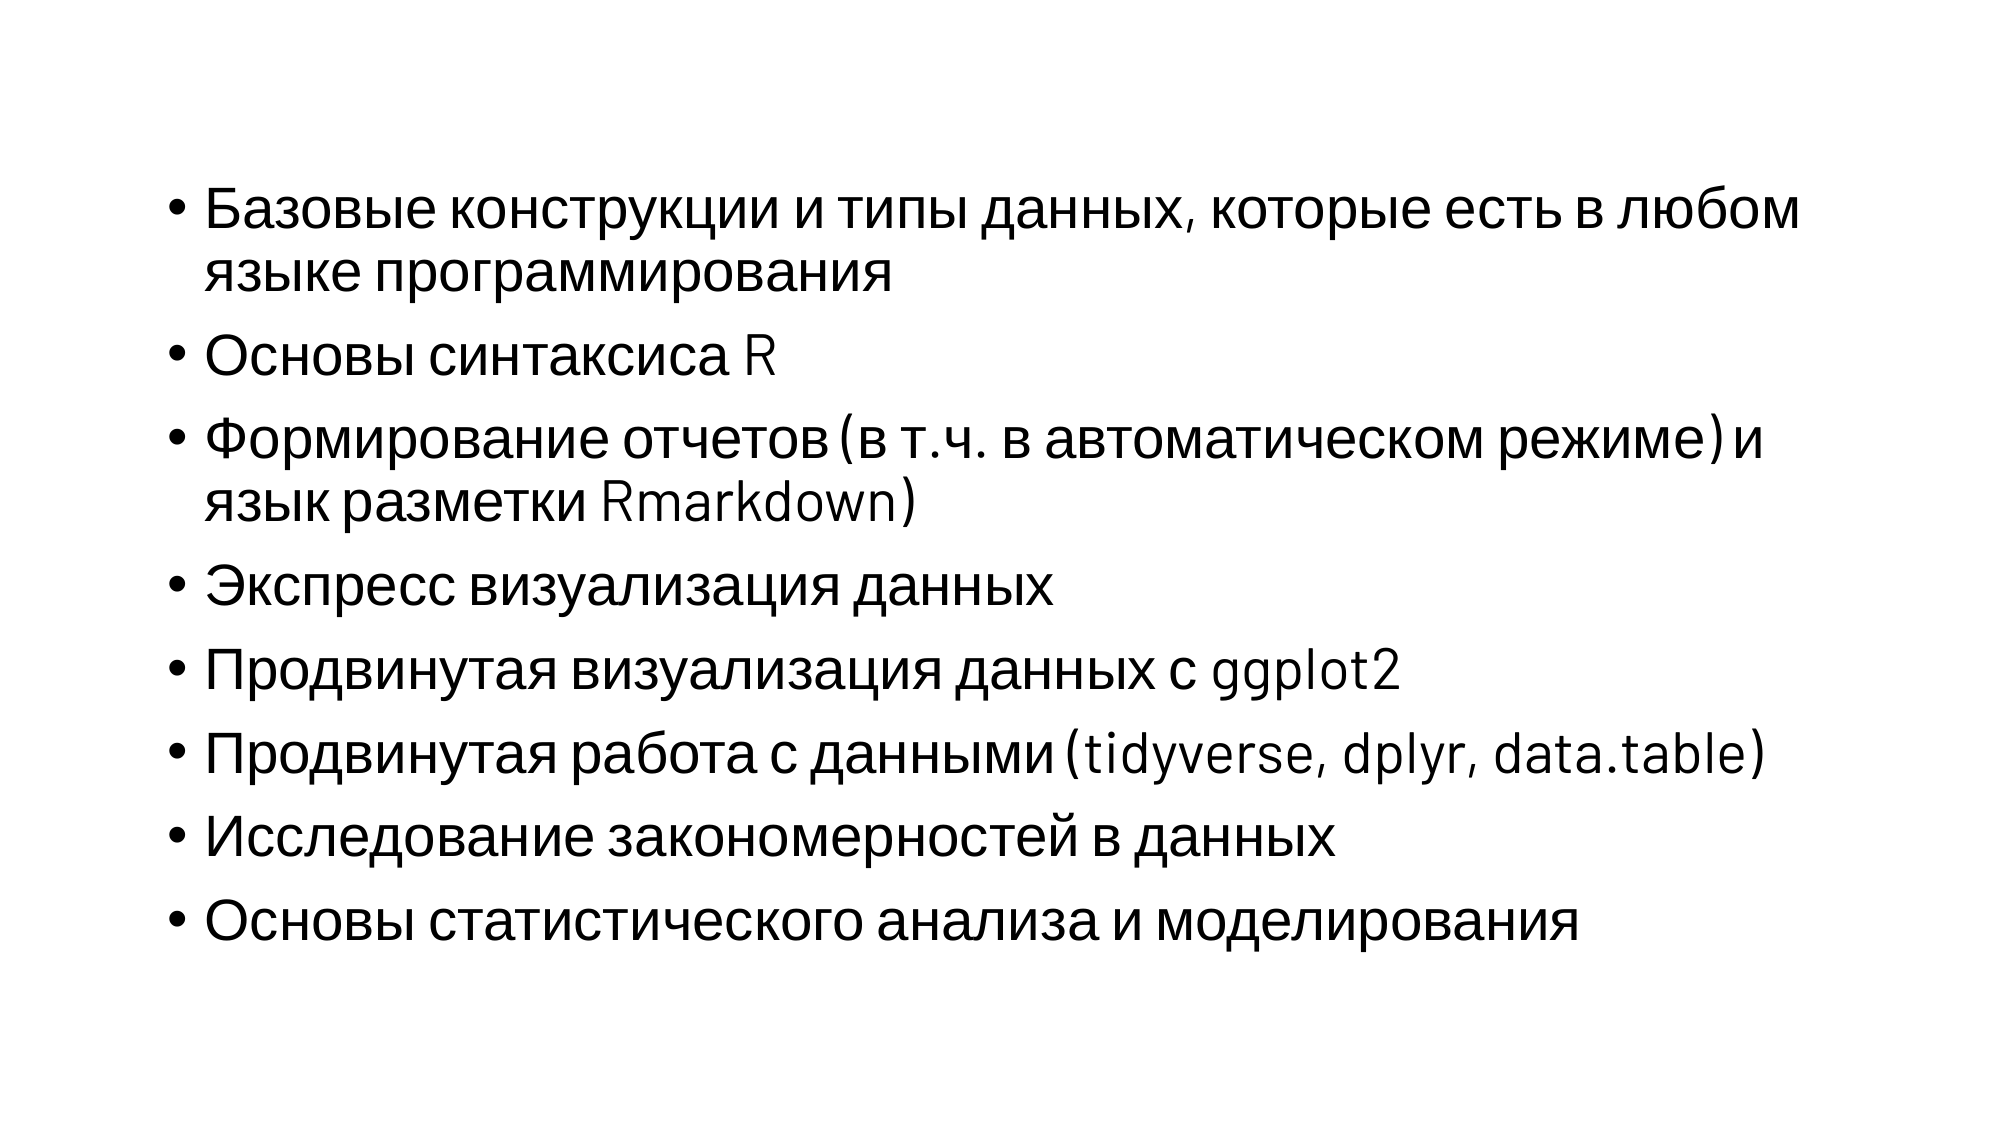

Базовые конструкции и типы данных, которые есть в любом языке программирования
Основы синтаксиса R
Формирование отчетов (в т.ч. в автоматическом режиме) и язык разметки Rmarkdown)
Экспресс визуализация данных
Продвинутая визуализация данных с ggplot2
Продвинутая работа с данными (tidyverse, dplyr, data.table)
Исследование закономерностей в данных
Основы статистического анализа и моделирования